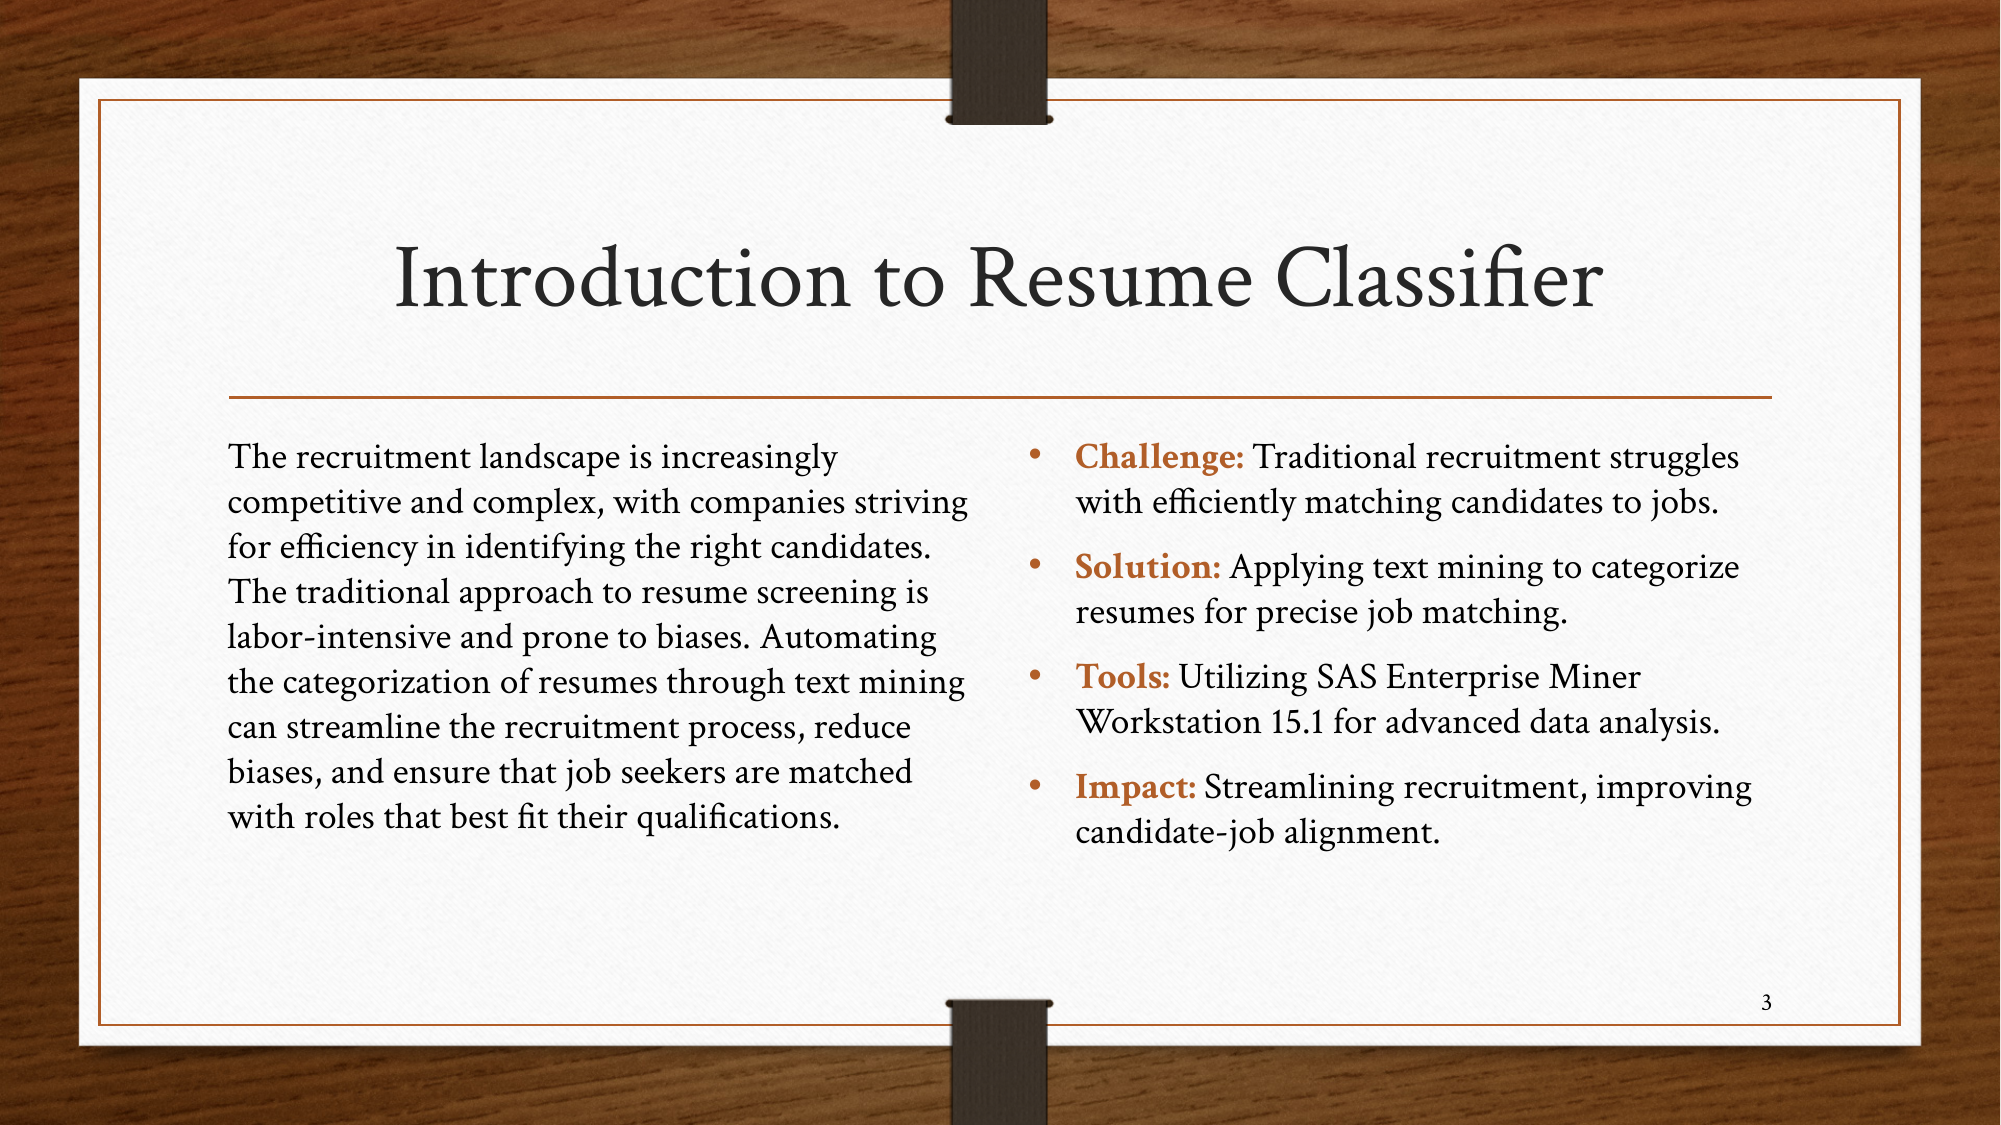

# Introduction to Resume Classifier
The recruitment landscape is increasingly competitive and complex, with companies striving for efficiency in identifying the right candidates. The traditional approach to resume screening is labor-intensive and prone to biases. Automating the categorization of resumes through text mining can streamline the recruitment process, reduce biases, and ensure that job seekers are matched with roles that best fit their qualifications.
Challenge: Traditional recruitment struggles with efficiently matching candidates to jobs.
Solution: Applying text mining to categorize resumes for precise job matching.
Tools: Utilizing SAS Enterprise Miner Workstation 15.1 for advanced data analysis.
Impact: Streamlining recruitment, improving candidate-job alignment.
3